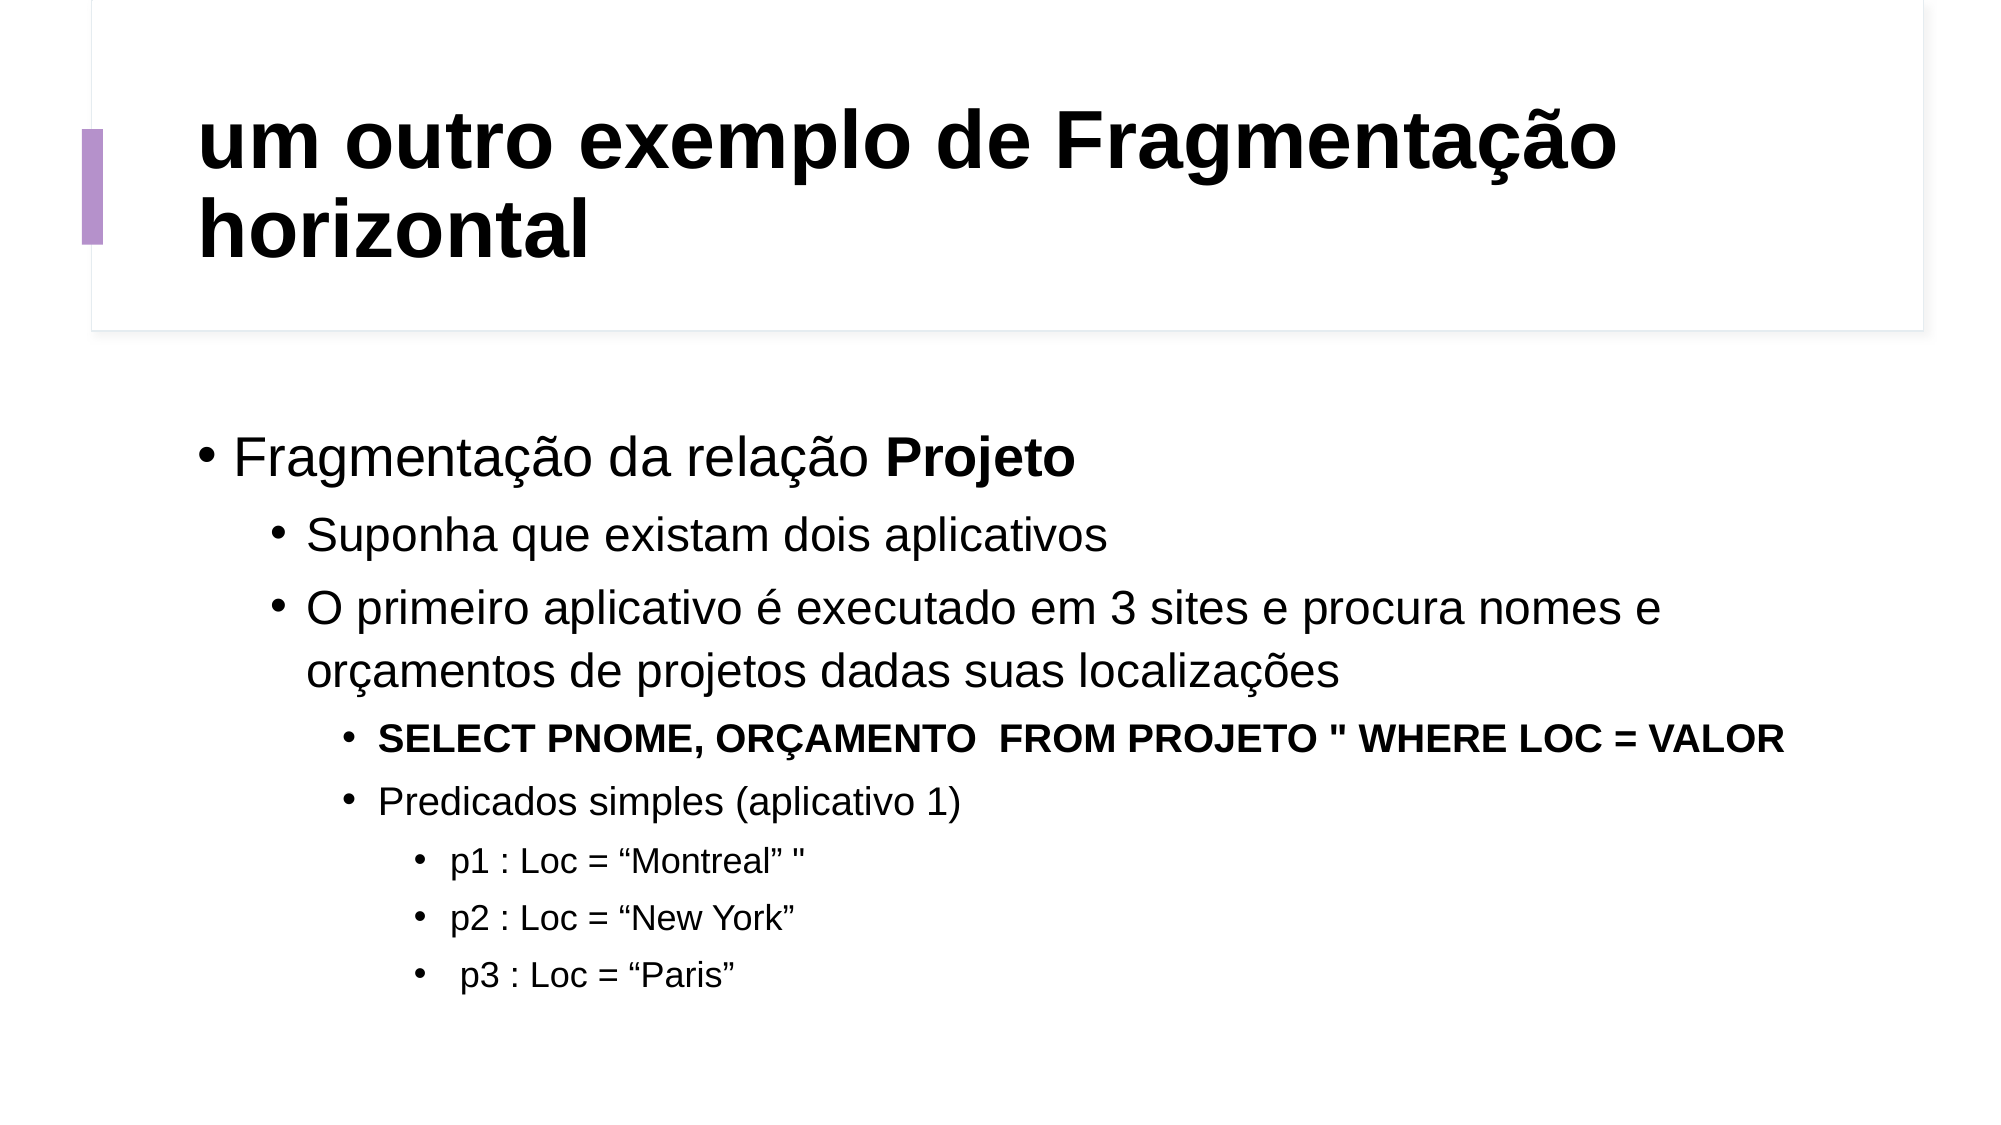

# um outro exemplo de Fragmentação horizontal
Fragmentação da relação Projeto
Suponha que existam dois aplicativos
O primeiro aplicativo é executado em 3 sites e procura nomes e orçamentos de projetos dadas suas localizações
SELECT PNOME, ORÇAMENTO  FROM PROJETO " WHERE LOC = VALOR
Predicados simples (aplicativo 1)
p1 : Loc = “Montreal” "
p2 : Loc = “New York”
 p3 : Loc = “Paris”